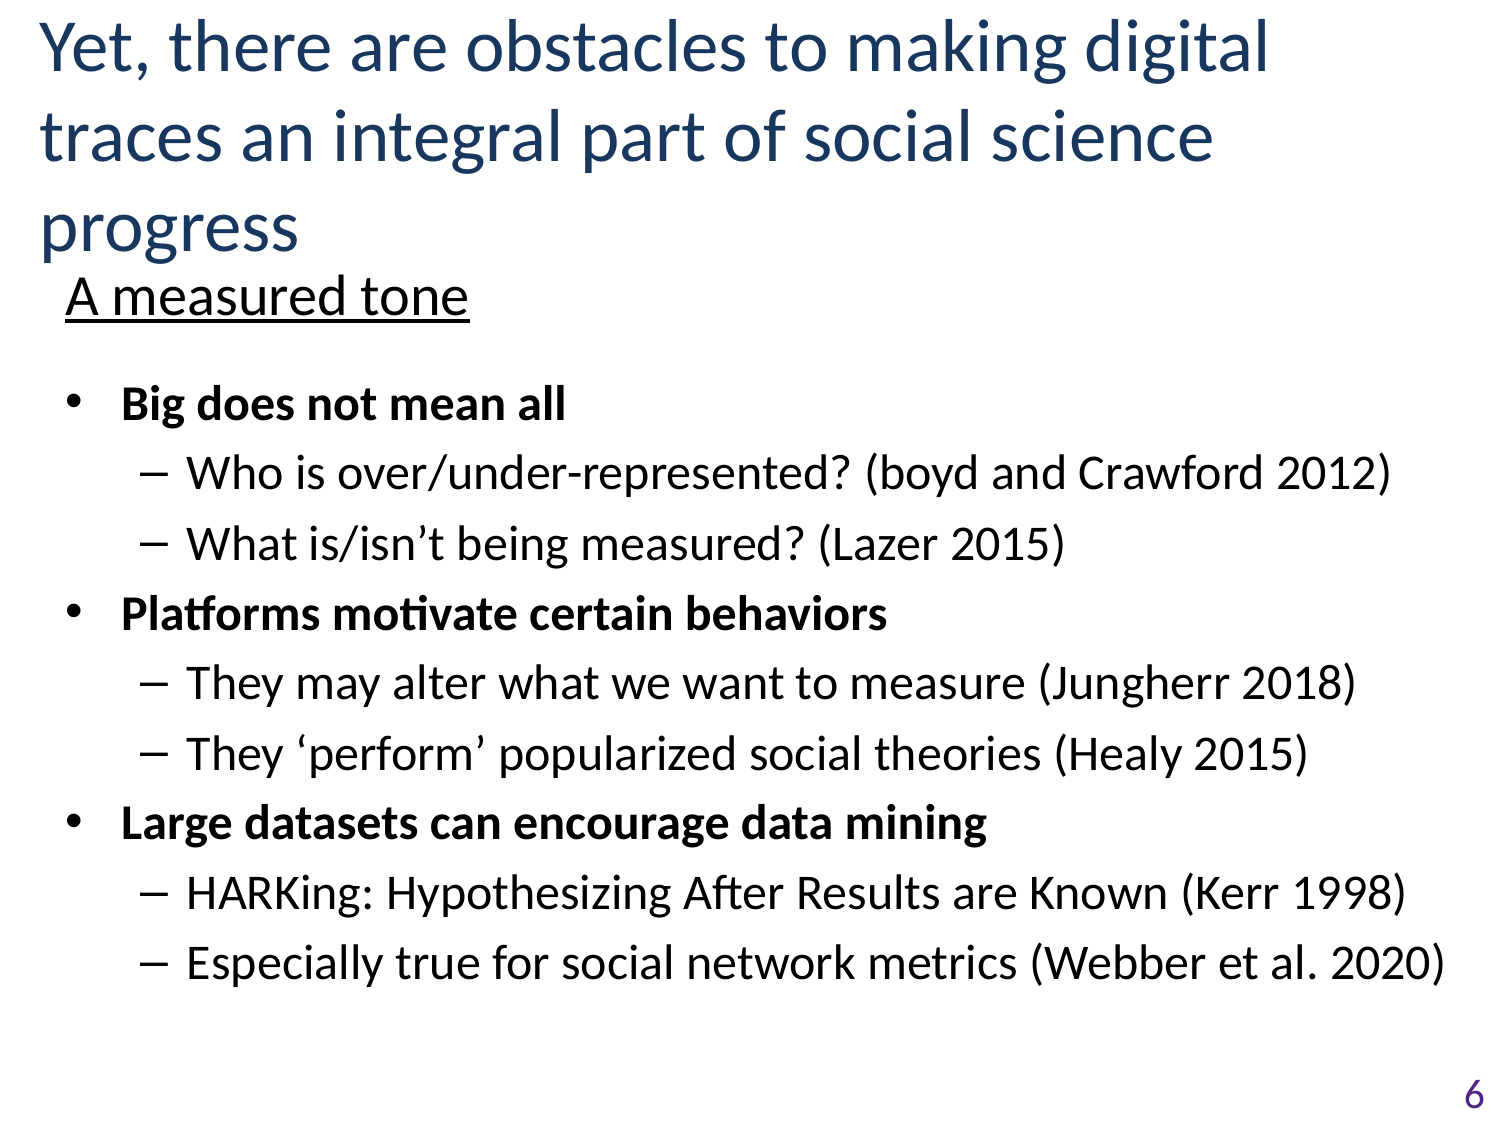

# Yet, there are obstacles to making digital traces an integral part of social science progress
A measured tone
Big does not mean all
Who is over/under-represented? (boyd and Crawford 2012)
What is/isn’t being measured? (Lazer 2015)
Platforms motivate certain behaviors
They may alter what we want to measure (Jungherr 2018)
They ‘perform’ popularized social theories (Healy 2015)
Large datasets can encourage data mining
HARKing: Hypothesizing After Results are Known (Kerr 1998)
Especially true for social network metrics (Webber et al. 2020)

6